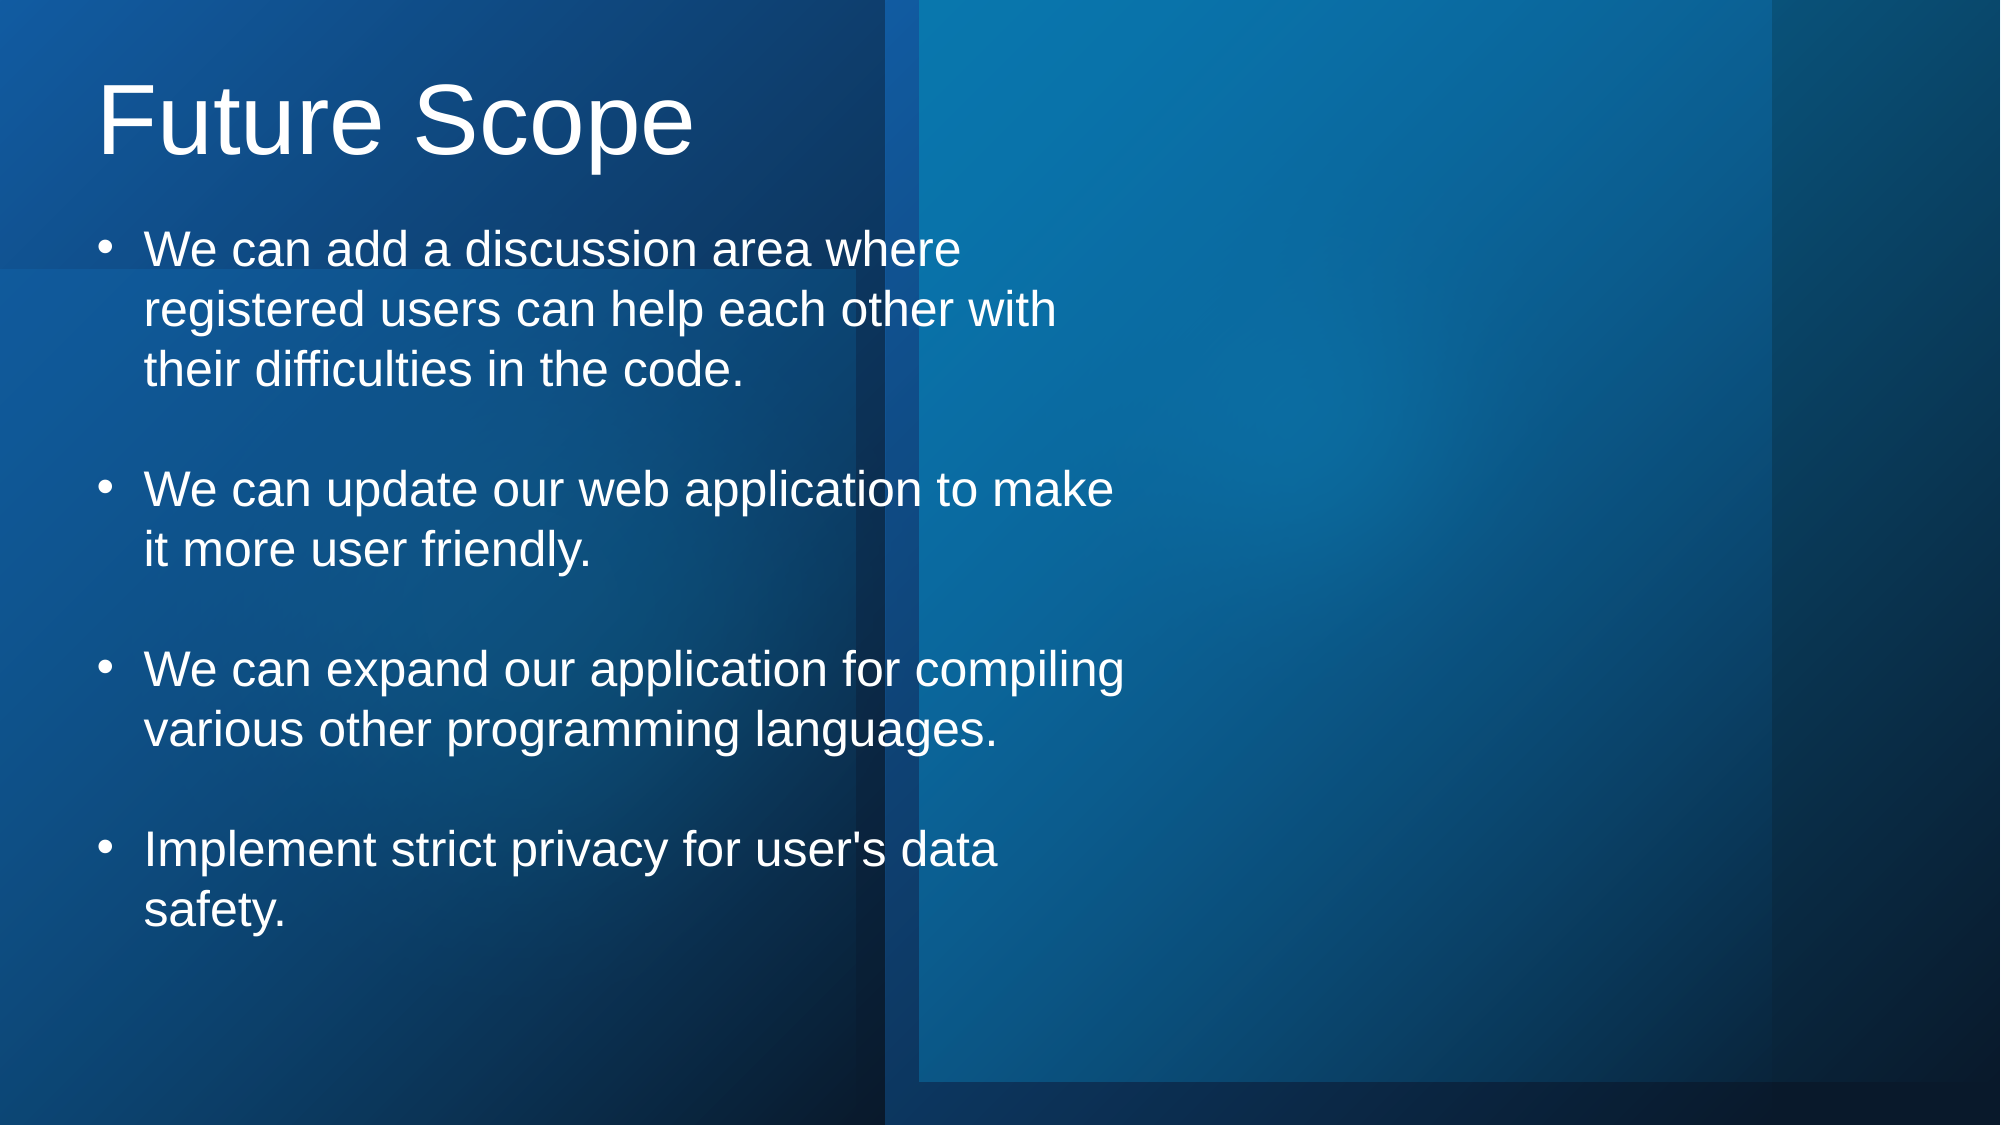

# Future Scope
We can add a discussion area where registered users can help each other with their difficulties in the code.

We can update our web application to make it more user friendly.

We can expand our application for compiling various other programming languages.

Implement strict privacy for user's data safety.